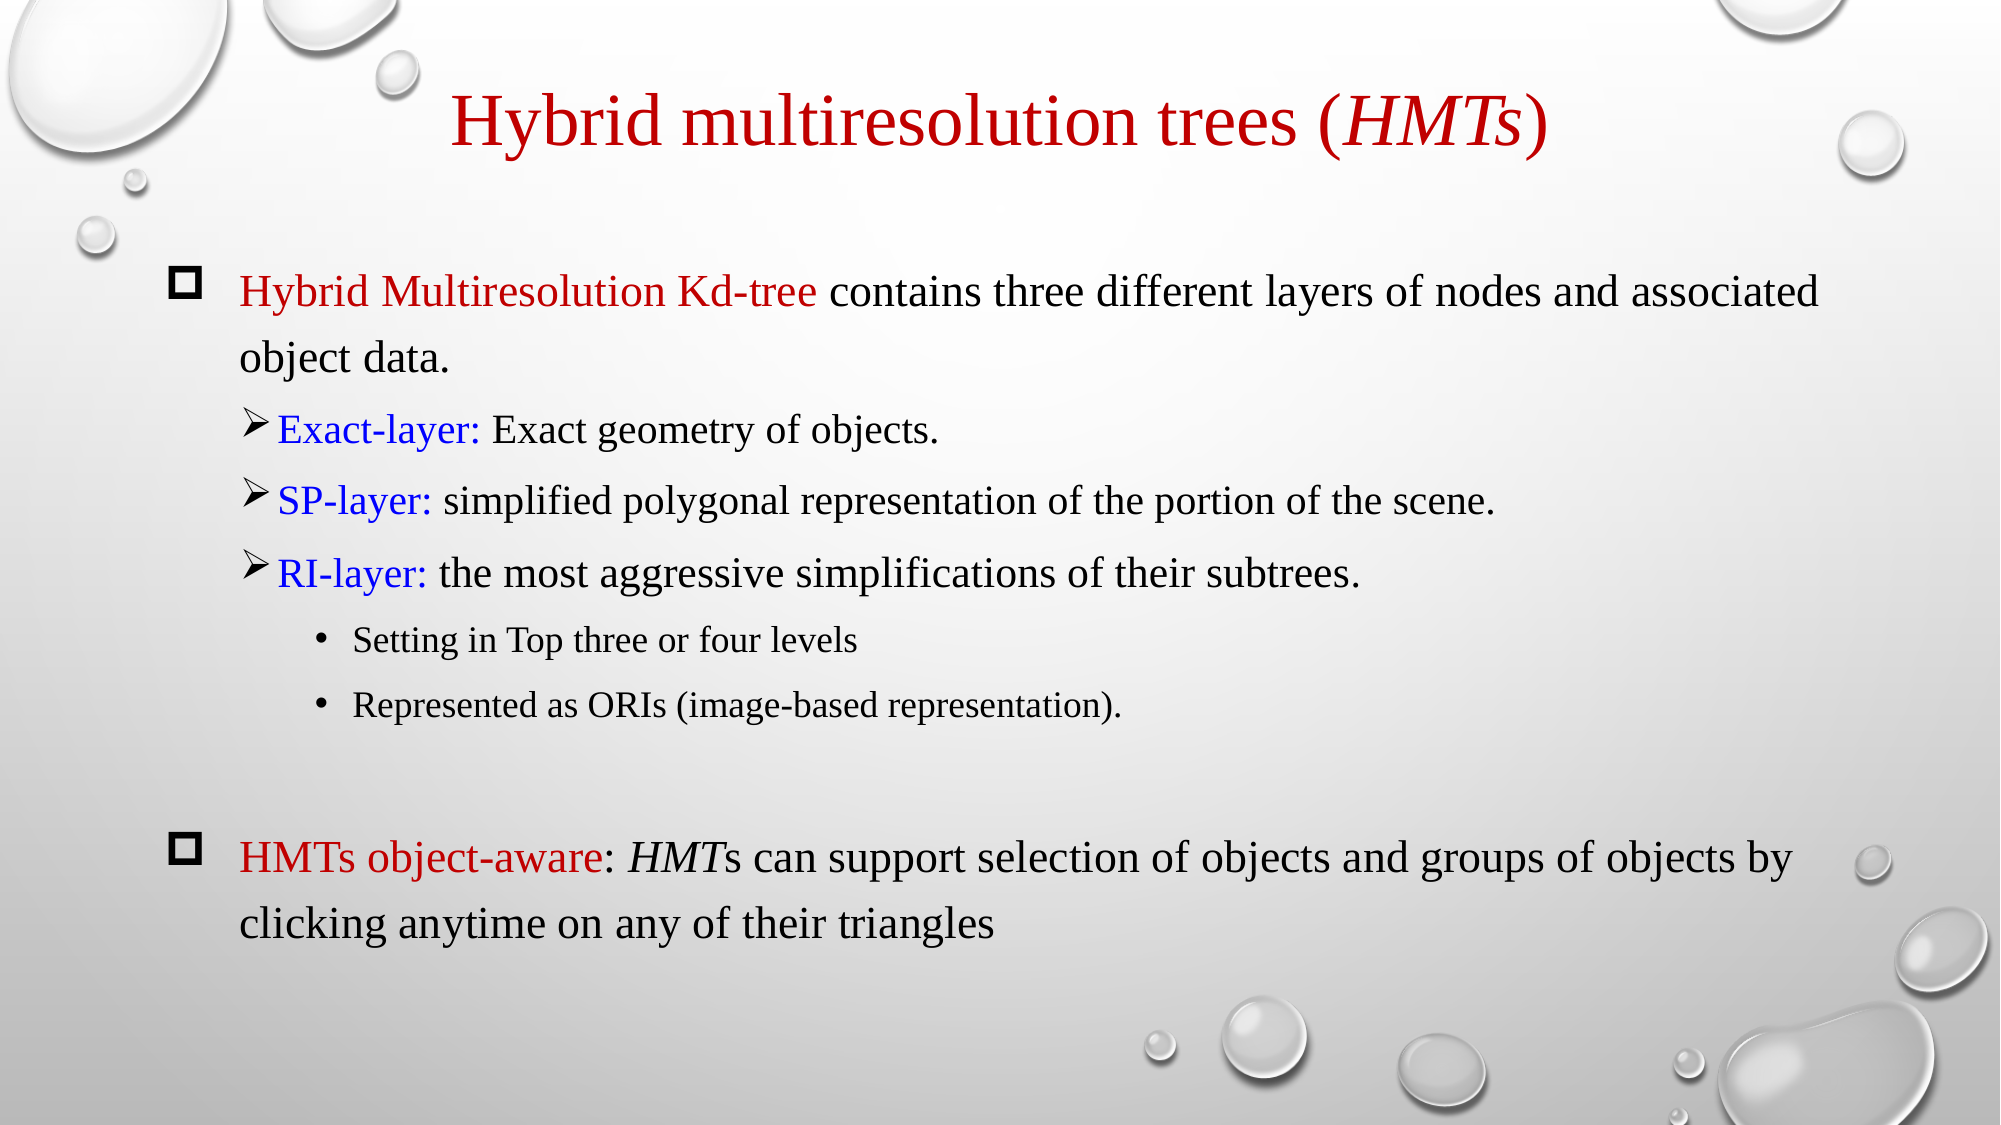

# Hybrid multiresolution trees (HMTs)
Hybrid Multiresolution Kd-tree contains three different layers of nodes and associated object data.
Exact-layer: Exact geometry of objects.
SP-layer: simplified polygonal representation of the portion of the scene.
RI-layer: the most aggressive simplifications of their subtrees.
Setting in Top three or four levels
Represented as ORIs (image-based representation).

HMTs object-aware: HMTs can support selection of objects and groups of objects by
clicking anytime on any of their triangles